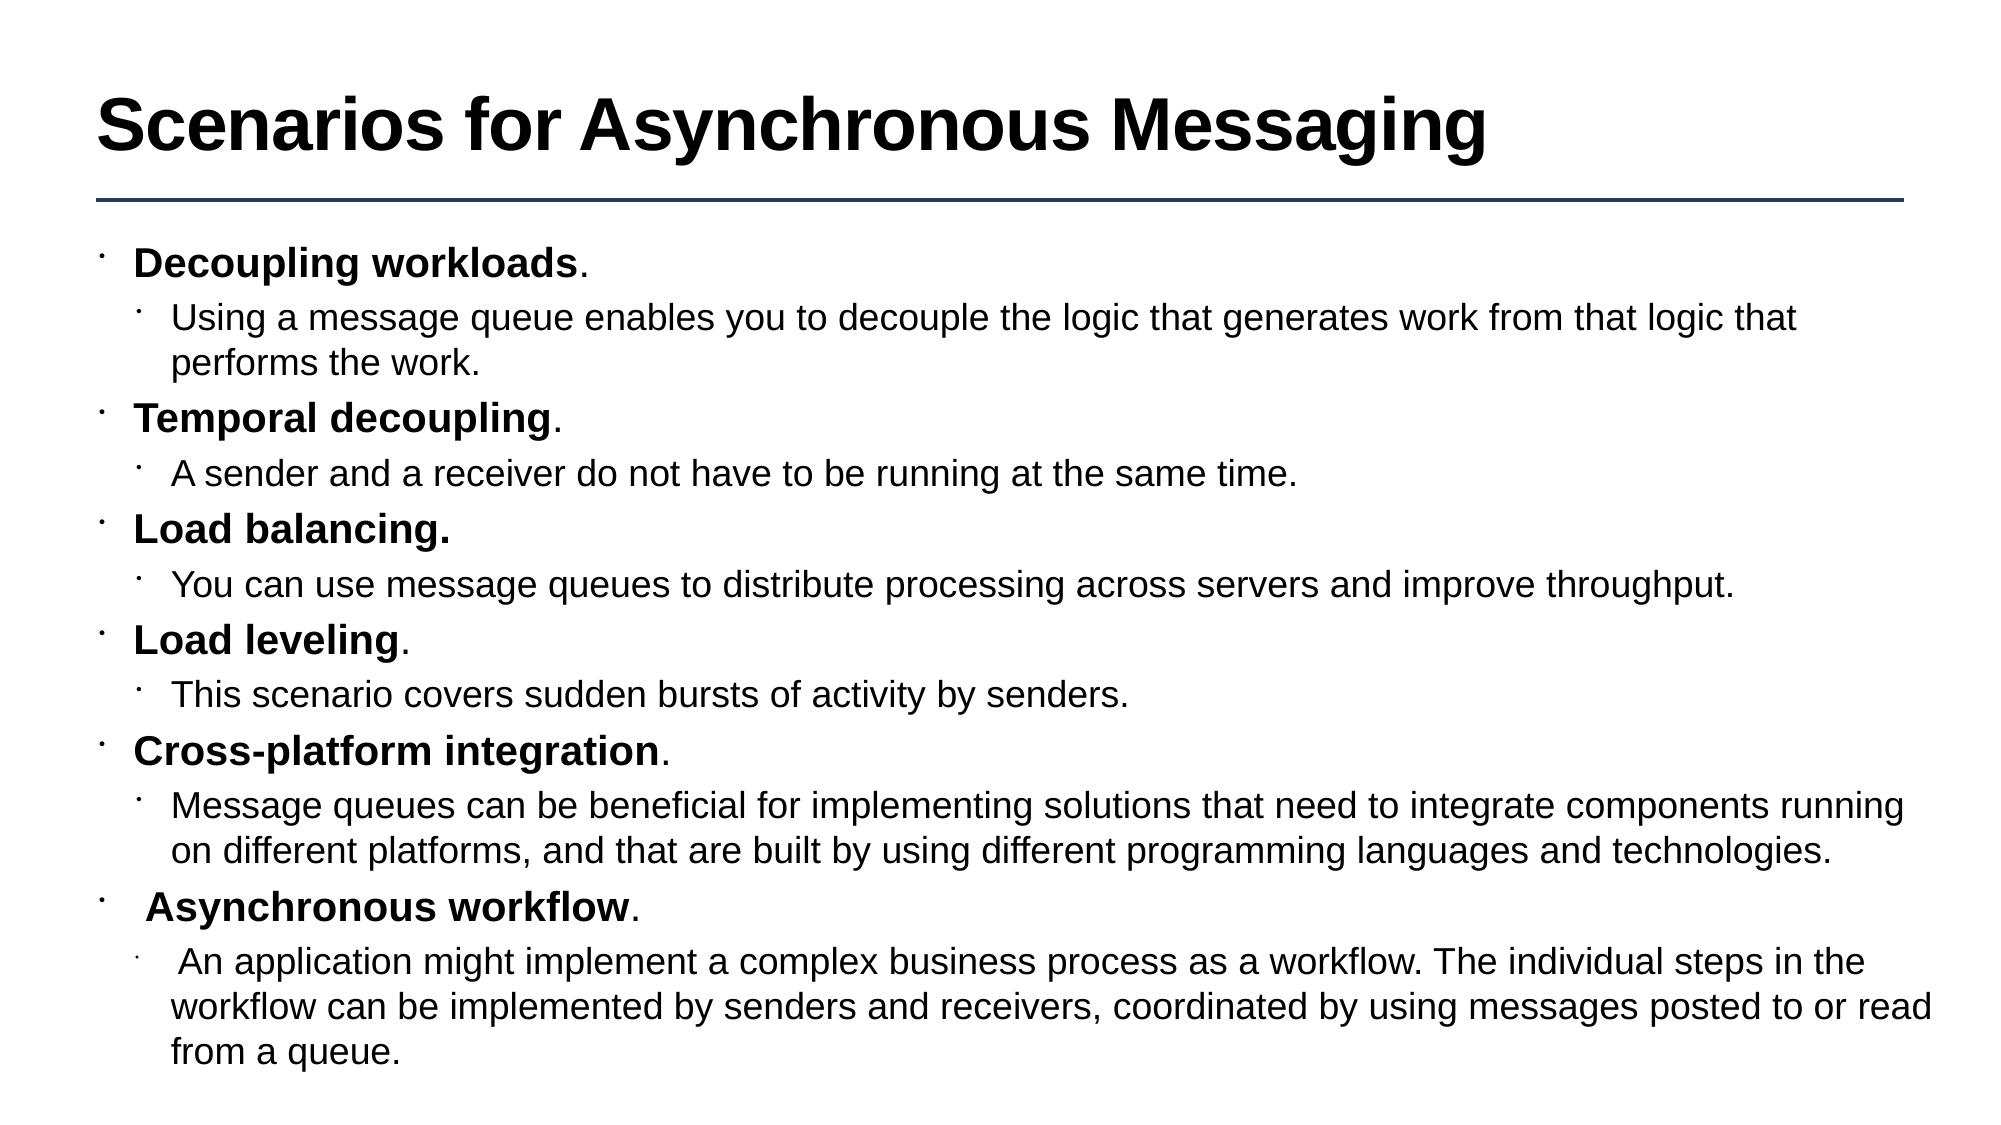

# Scenarios for Asynchronous Messaging
Decoupling workloads.
Using a message queue enables you to decouple the logic that generates work from that logic that performs the work.
Temporal decoupling.
A sender and a receiver do not have to be running at the same time.
Load balancing.
You can use message queues to distribute processing across servers and improve throughput.
Load leveling.
This scenario covers sudden bursts of activity by senders.
Cross-platform integration.
Message queues can be beneficial for implementing solutions that need to integrate components running on different platforms, and that are built by using different programming languages and technologies.
 Asynchronous workflow.
 An application might implement a complex business process as a workflow. The individual steps in the workflow can be implemented by senders and receivers, coordinated by using messages posted to or read from a queue.